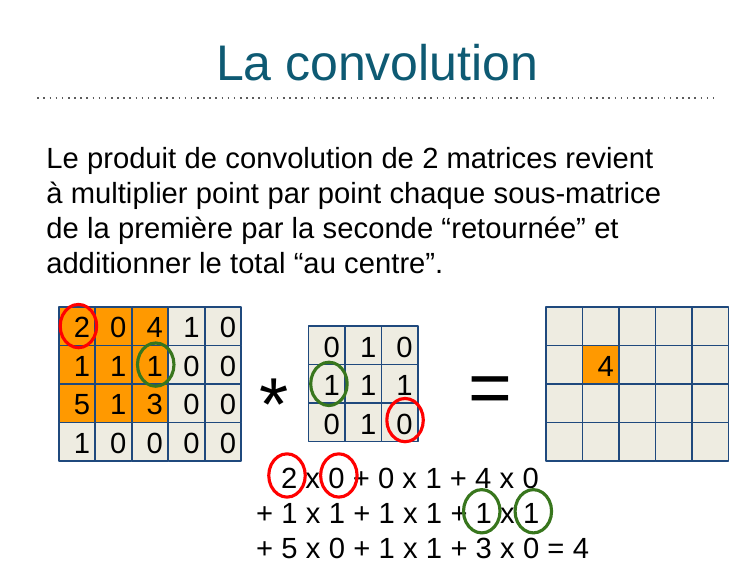

# La convolution
Le produit de convolution de 2 matrices revient à multiplier point par point chaque sous-matrice de la première par la seconde “retournée” et additionner le total “au centre”.

2
0
4
1
0

4

0
1
0
1
1
1
0
1
0
=
*

1
1
1
0
0

5
1
3
0
0

1
0
0
0
0
   2 x 0 + 0 x 1 + 4 x 0
+ 1 x 1 + 1 x 1 + 1 x 1
+ 5 x 0 + 1 x 1 + 3 x 0 = 4